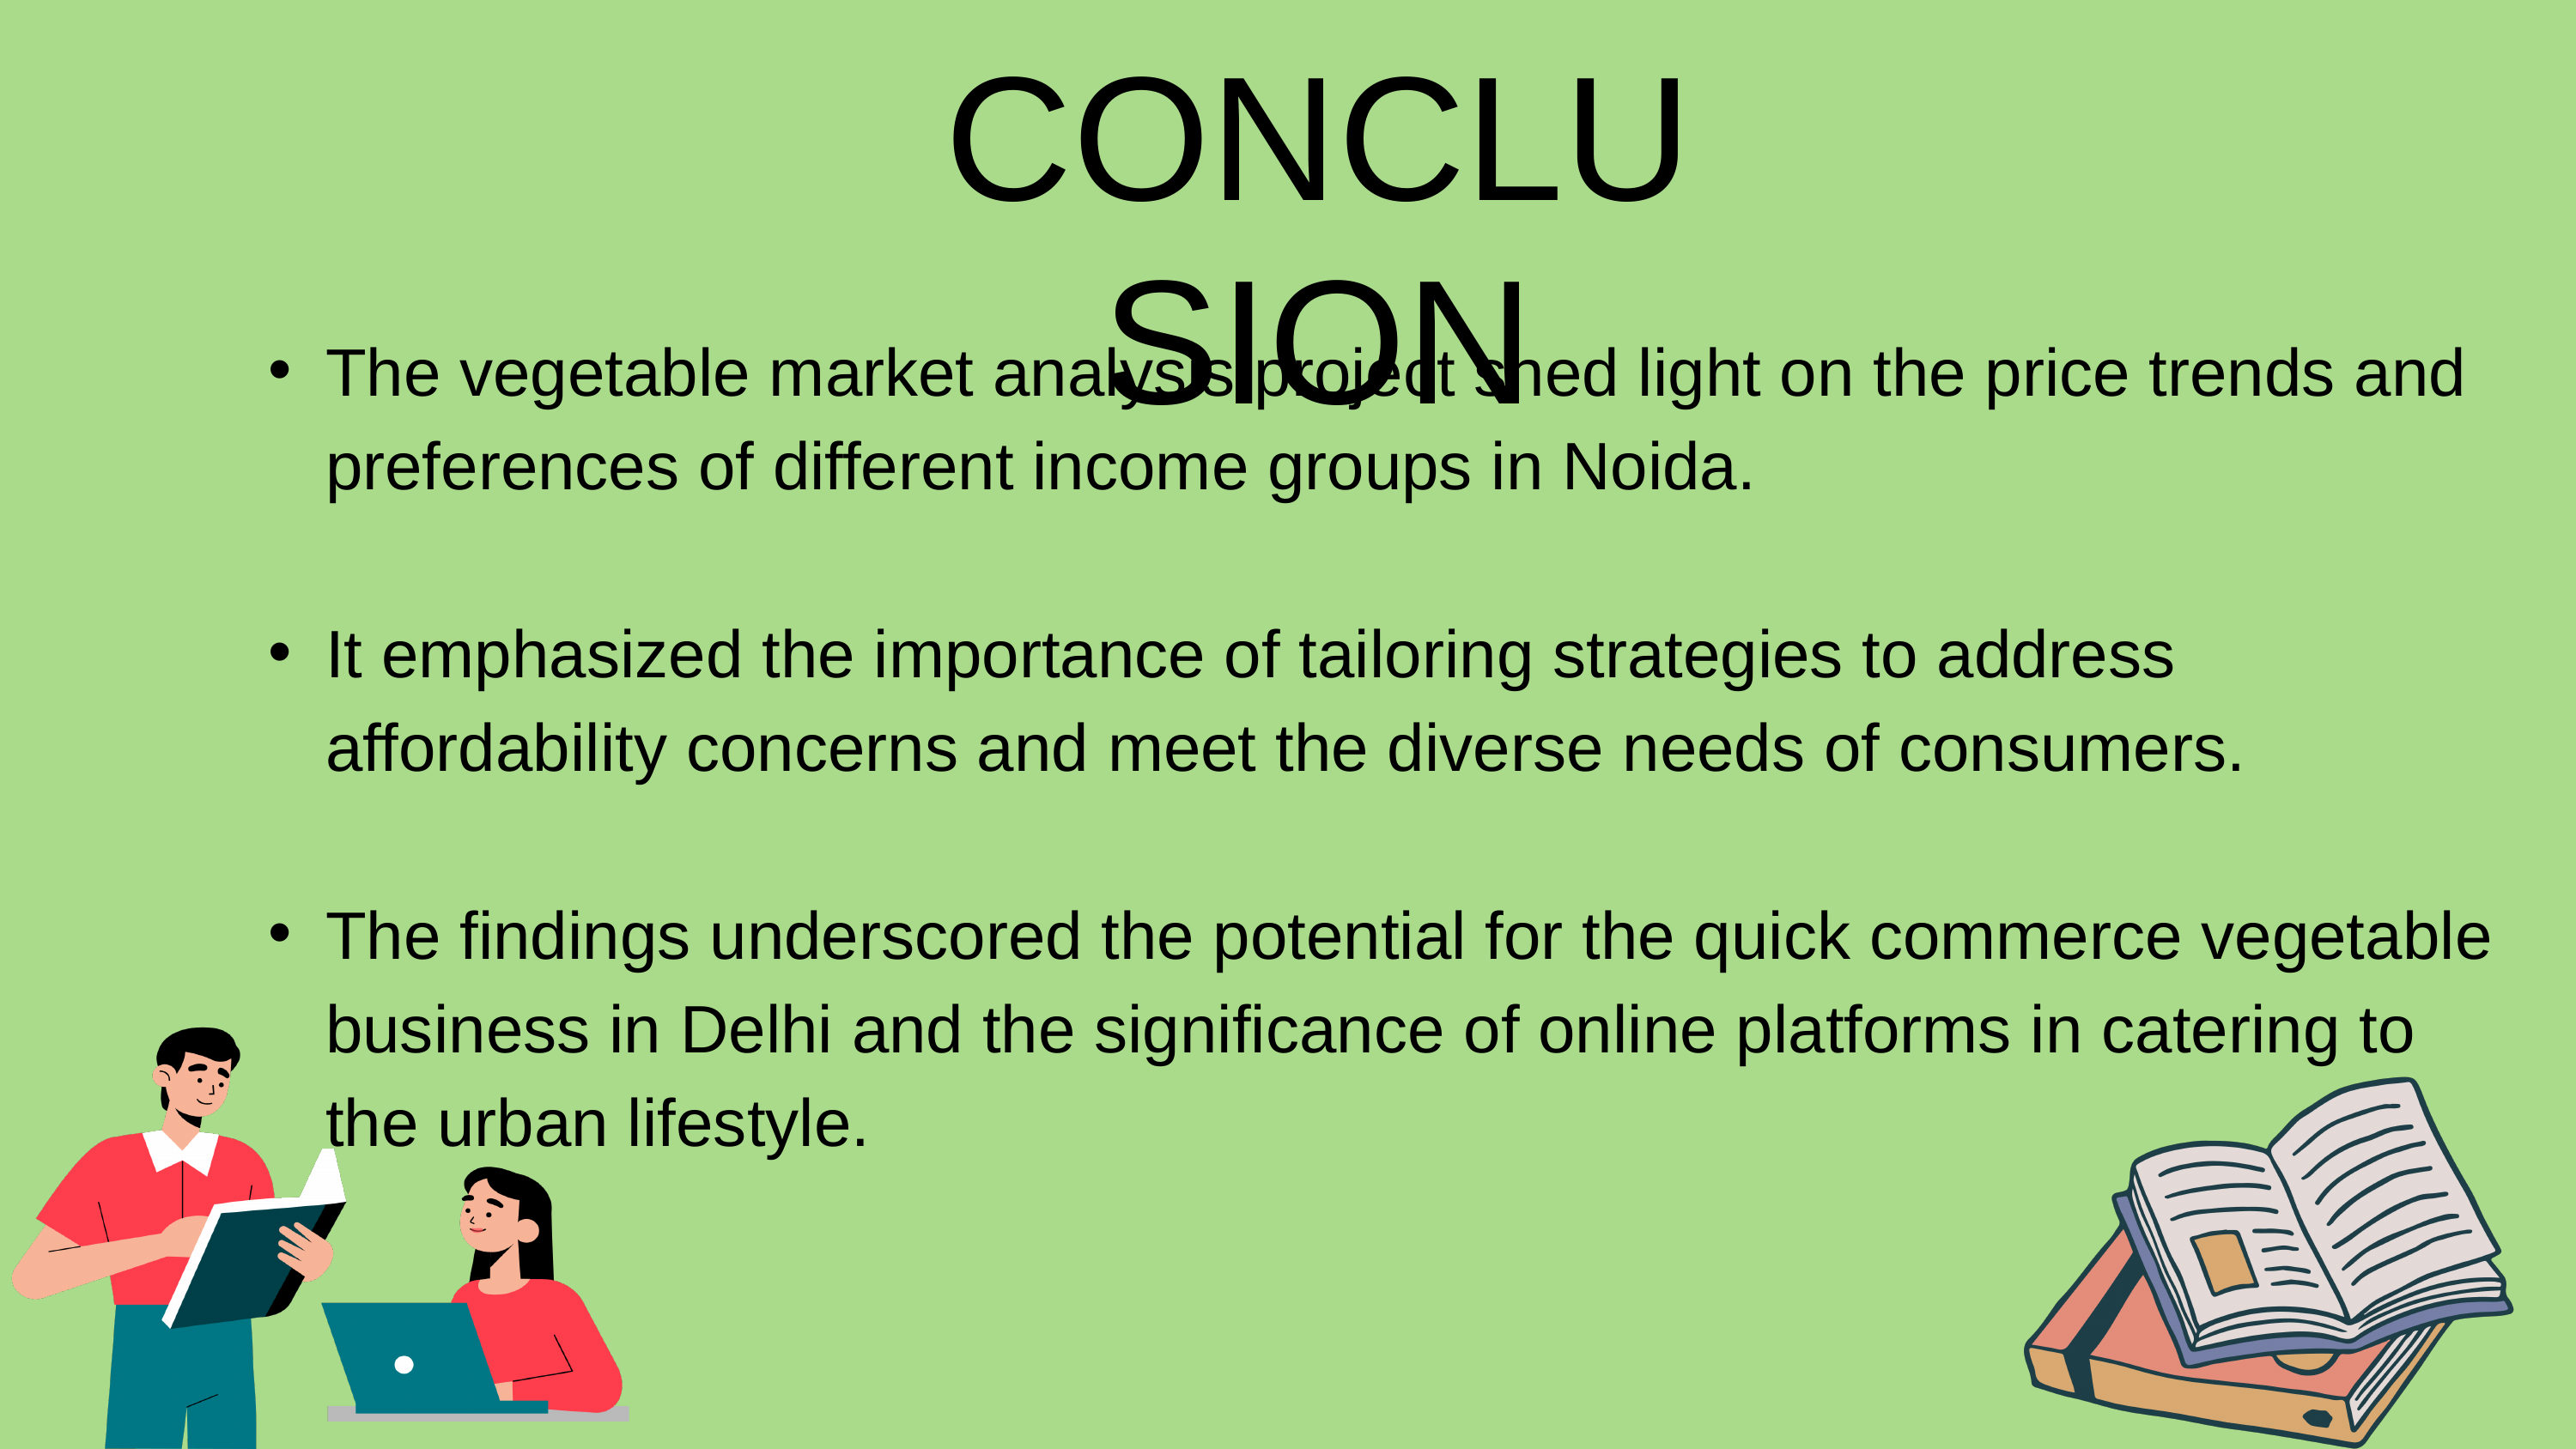

CONCLUSION
The vegetable market analysis project shed light on the price trends and preferences of different income groups in Noida.

It emphasized the importance of tailoring strategies to address affordability concerns and meet the diverse needs of consumers.

The findings underscored the potential for the quick commerce vegetable business in Delhi and the significance of online platforms in catering to the urban lifestyle.